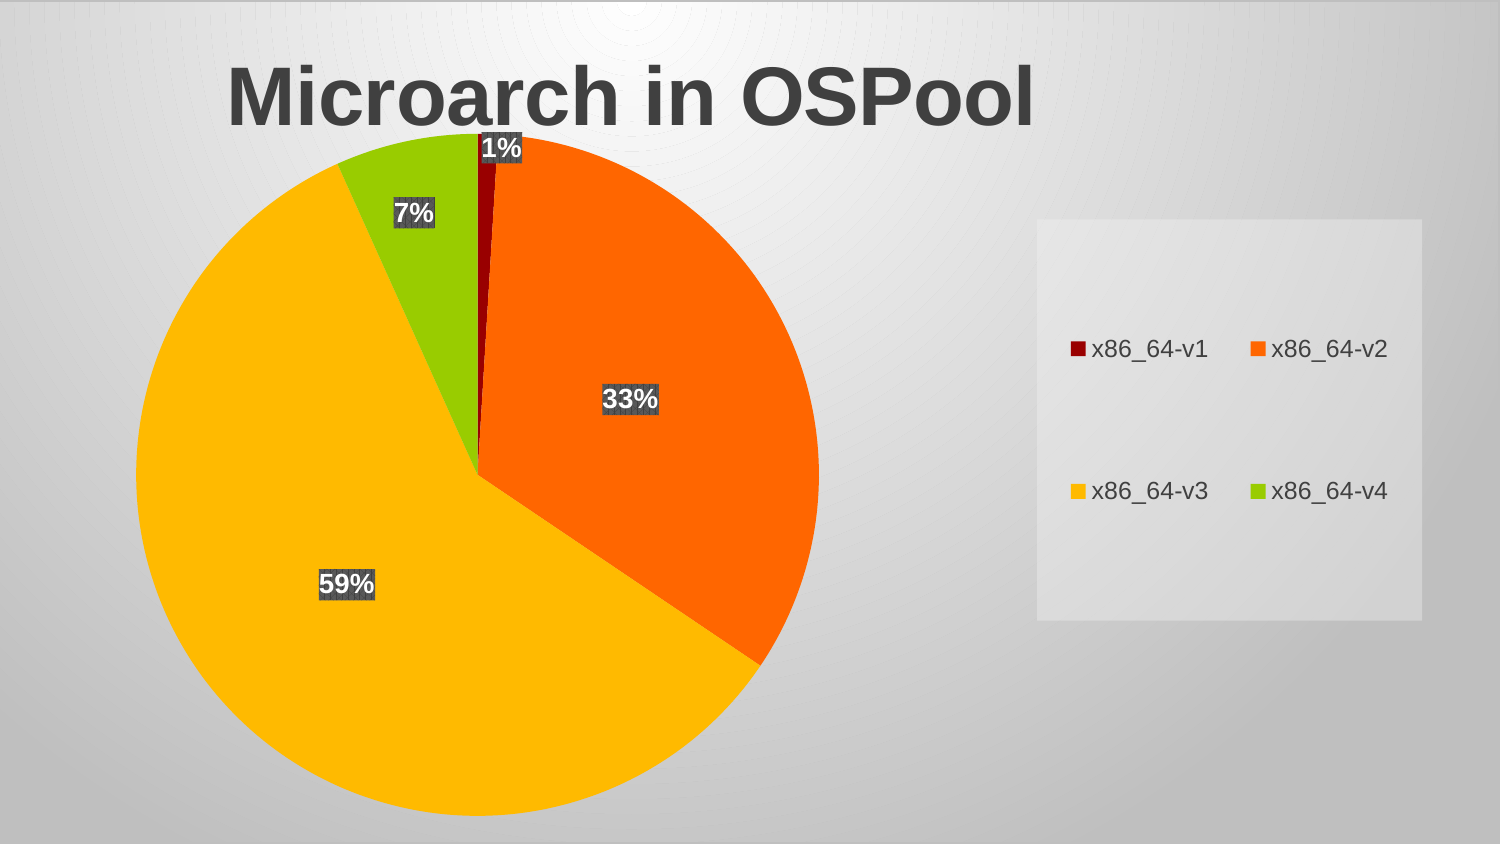

### Chart: Microarch in OSPool

| Category | Count |
|---|---|
| x86_64-v1 | 478.0 |
| x86_64-v2 | 16673.0 |
| x86_64-v3 | 29275.0 |
| x86_64-v4 | 3351.0 |